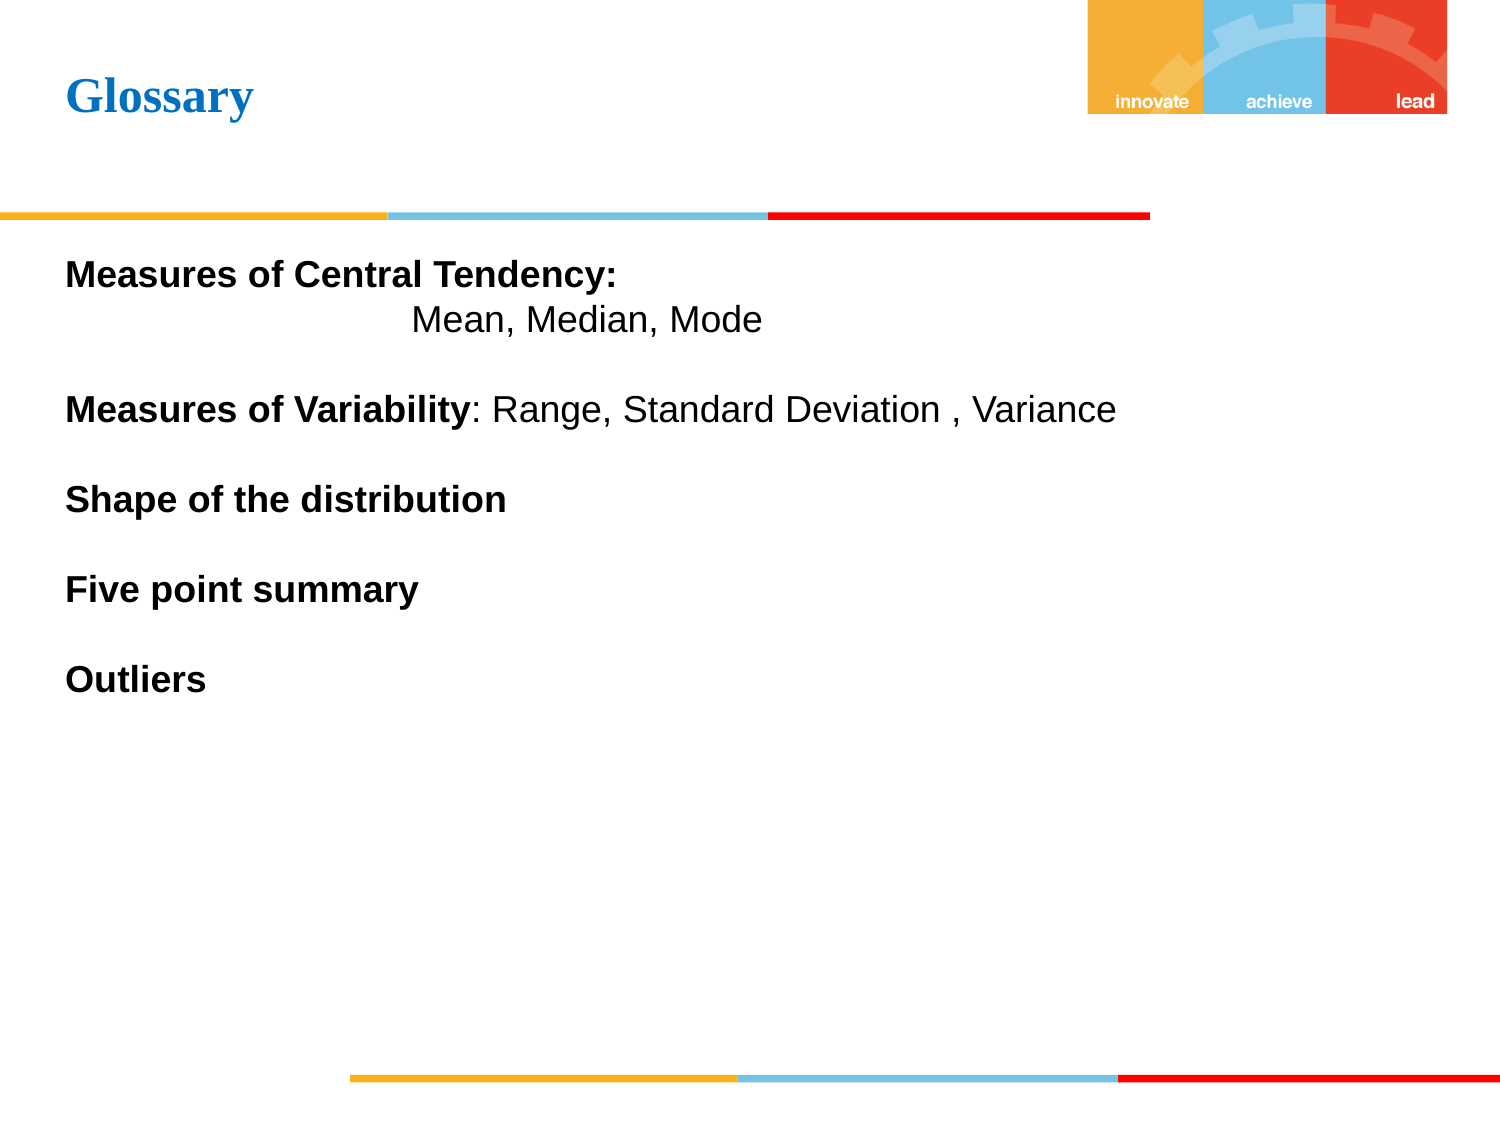

Glossary
# Measures of Central Tendency:
                                 Mean, Median, Mode

Measures of Variability: Range, Standard Deviation , Variance

Shape of the distribution

Five point summary

Outliers